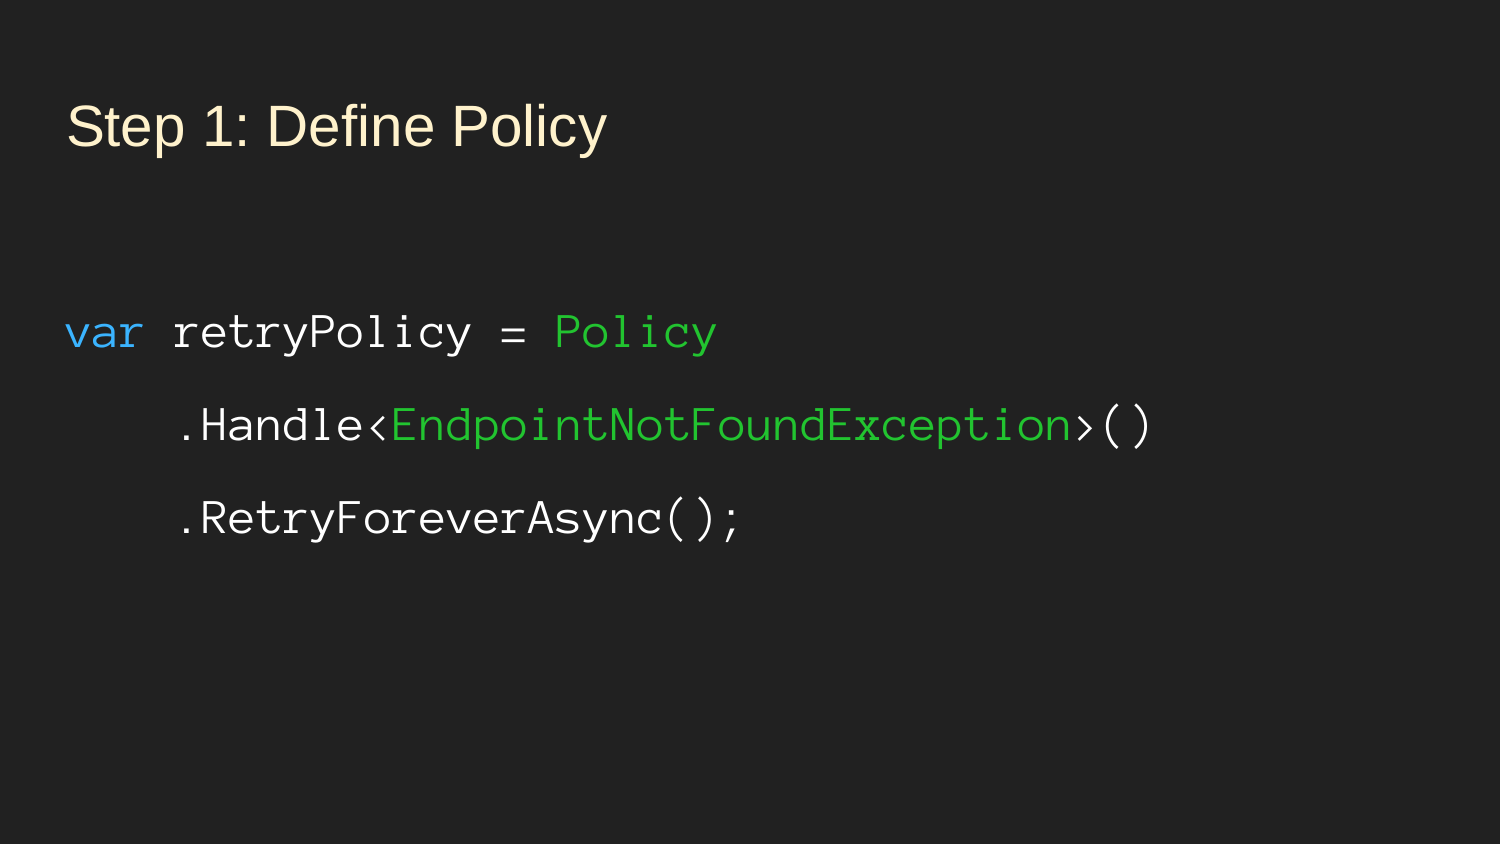

# Step 1: Define Policy

var retryPolicy = Policy
    .Handle<EndpointNotFoundException>()
    .RetryForeverAsync();